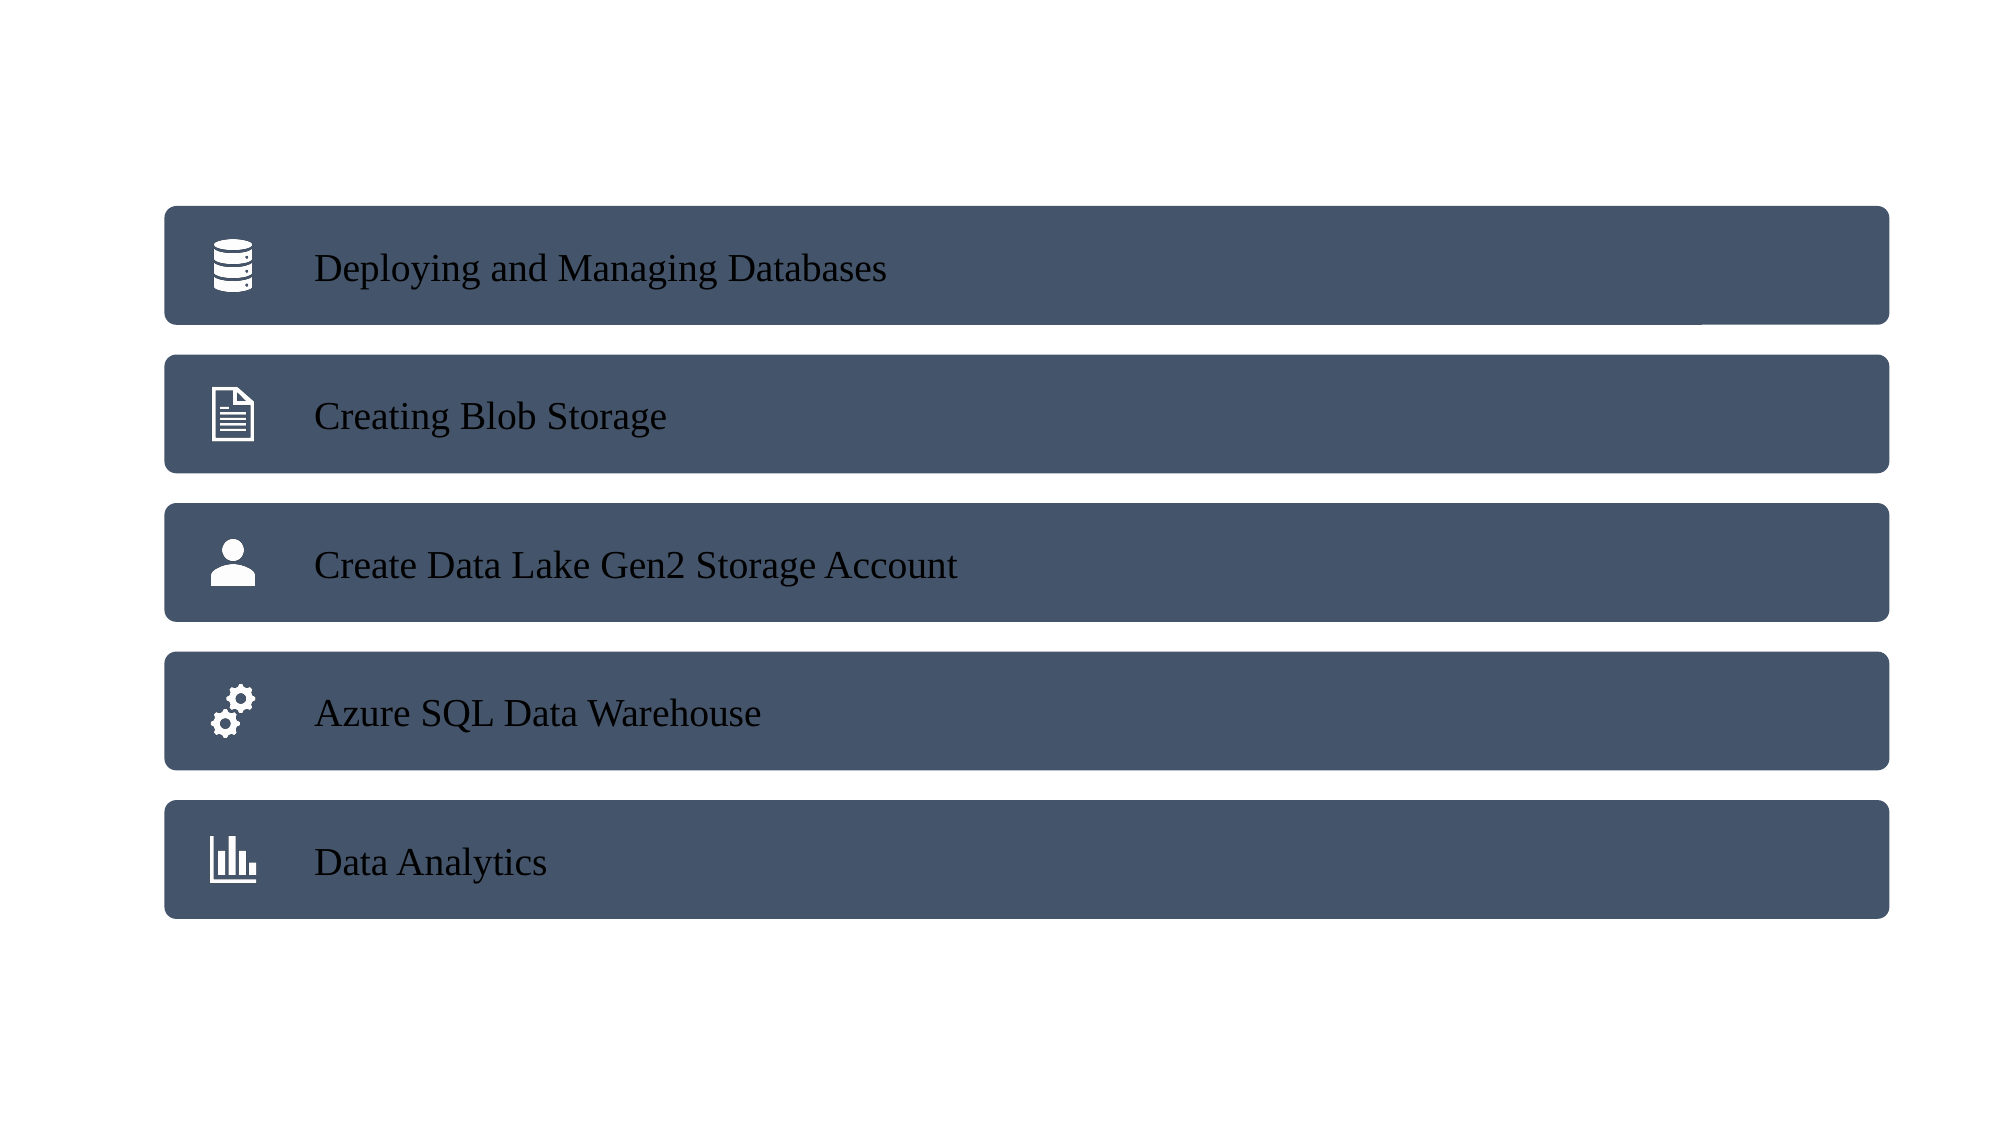

Deploying and Managing Databases
Creating Blob Storage
Create Data Lake Gen2 Storage Account
Azure SQL Data Warehouse
Data Analytics